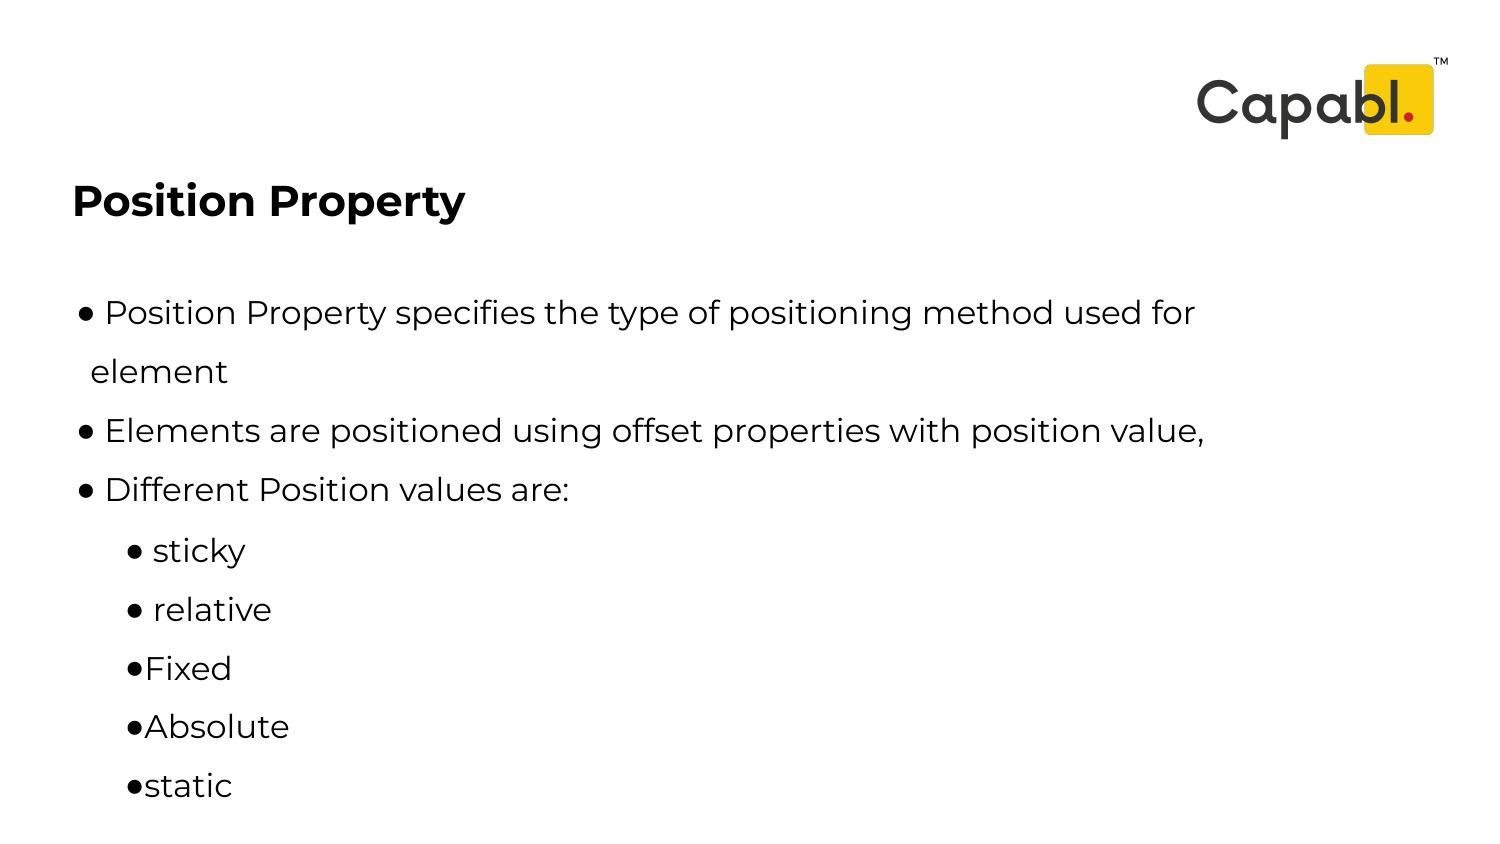

Position Property
# Position Property specifies the type of positioning method used for element
 Elements are positioned using offset properties with position value,
 Different Position values are:

 sticky
 relative
Fixed
Absolute
static